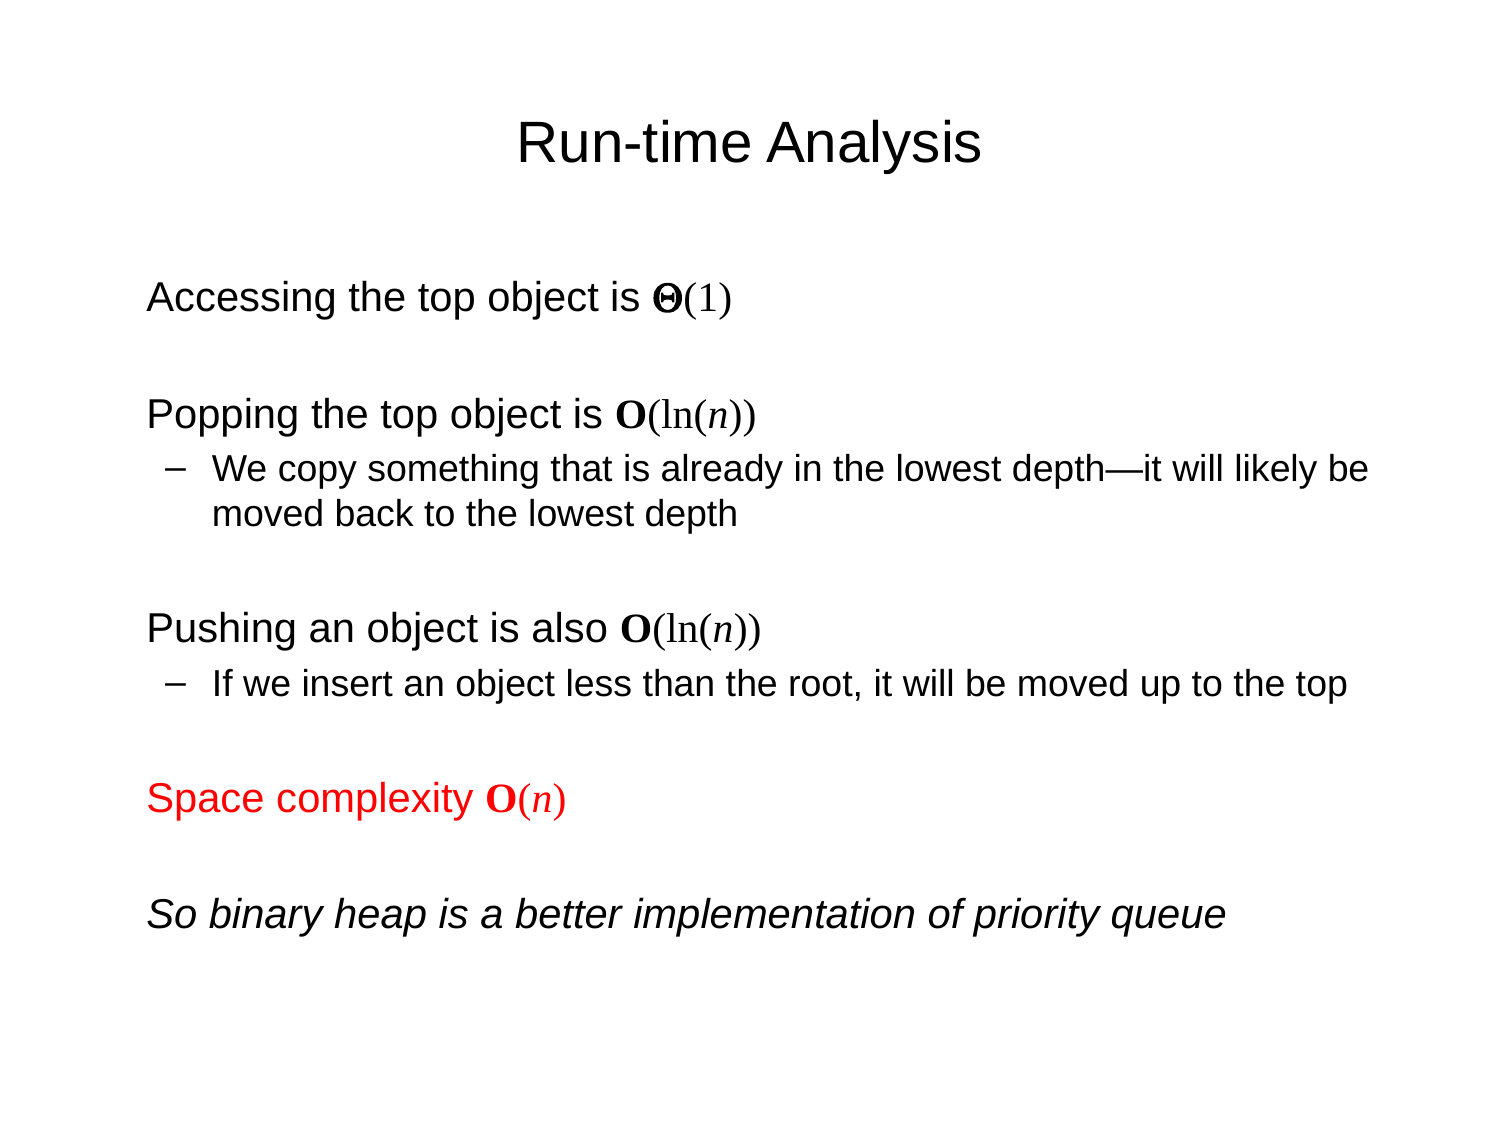

# Run-time Analysis
	Accessing the top object is Θ(1)

	Popping the top object is O(ln(n))
We copy something that is already in the lowest depth—it will likely be moved back to the lowest depth

	Pushing an object is also O(ln(n))
If we insert an object less than the root, it will be moved up to the top

	Space complexity O(n)

	So binary heap is a better implementation of priority queue